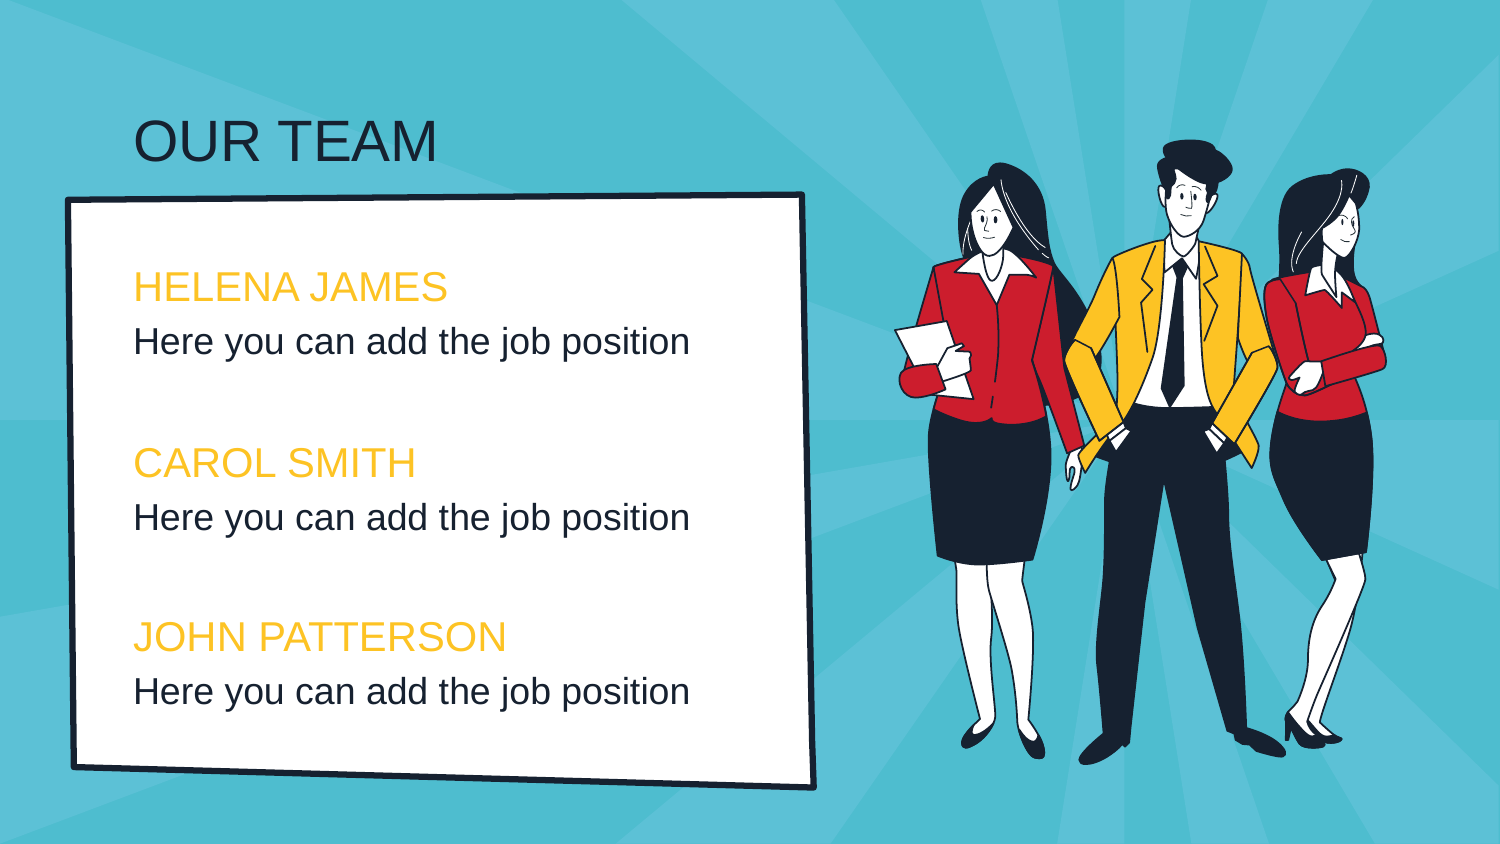

# OUR TEAM

HELENA JAMES
Here you can add the job position
CAROL SMITH
Here you can add the job position
JOHN PATTERSON
Here you can add the job position